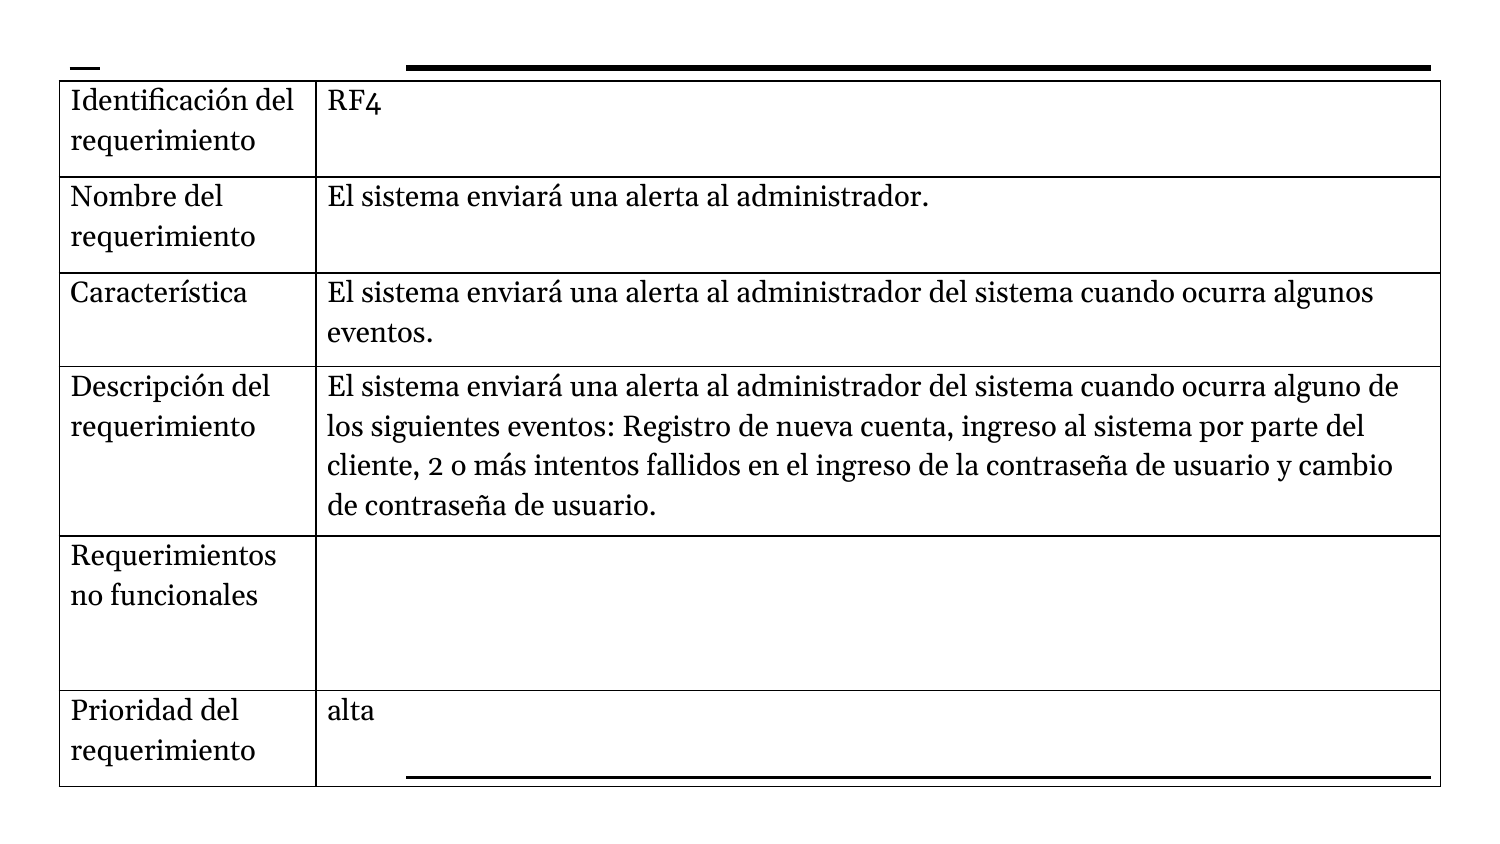

| Identificación del requerimiento | RF4 |
| --- | --- |
| Nombre del requerimiento | El sistema enviará una alerta al administrador. |
| Característica | El sistema enviará una alerta al administrador del sistema cuando ocurra algunos eventos. |
| Descripción del requerimiento | El sistema enviará una alerta al administrador del sistema cuando ocurra alguno de los siguientes eventos: Registro de nueva cuenta, ingreso al sistema por parte del cliente, 2 o más intentos fallidos en el ingreso de la contraseña de usuario y cambio de contraseña de usuario. |
| Requerimientos no funcionales |  |
| Prioridad del requerimiento | alta |